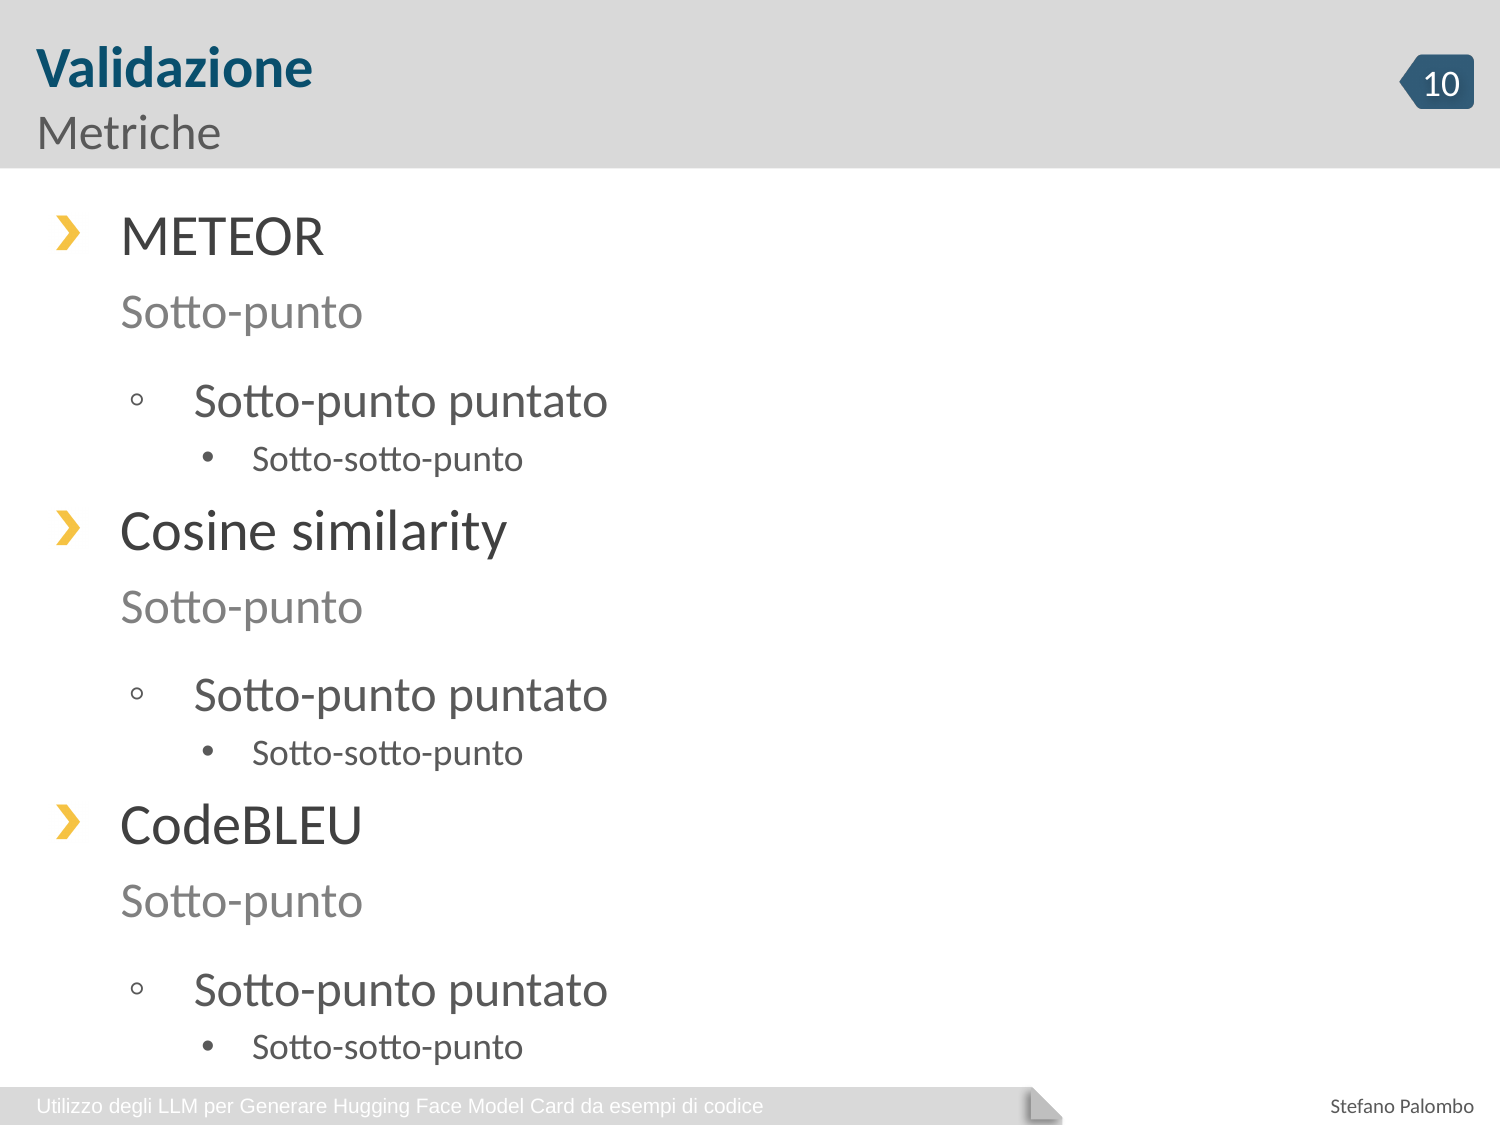

# Validazione
Metriche
METEOR
Sotto-punto
Sotto-punto puntato
Sotto-sotto-punto
Cosine similarity
Sotto-punto
Sotto-punto puntato
Sotto-sotto-punto
CodeBLEU
Sotto-punto
Sotto-punto puntato
Sotto-sotto-punto

Utilizzo degli LLM per Generare Hugging Face Model Card da esempi di codice
Stefano Palombo